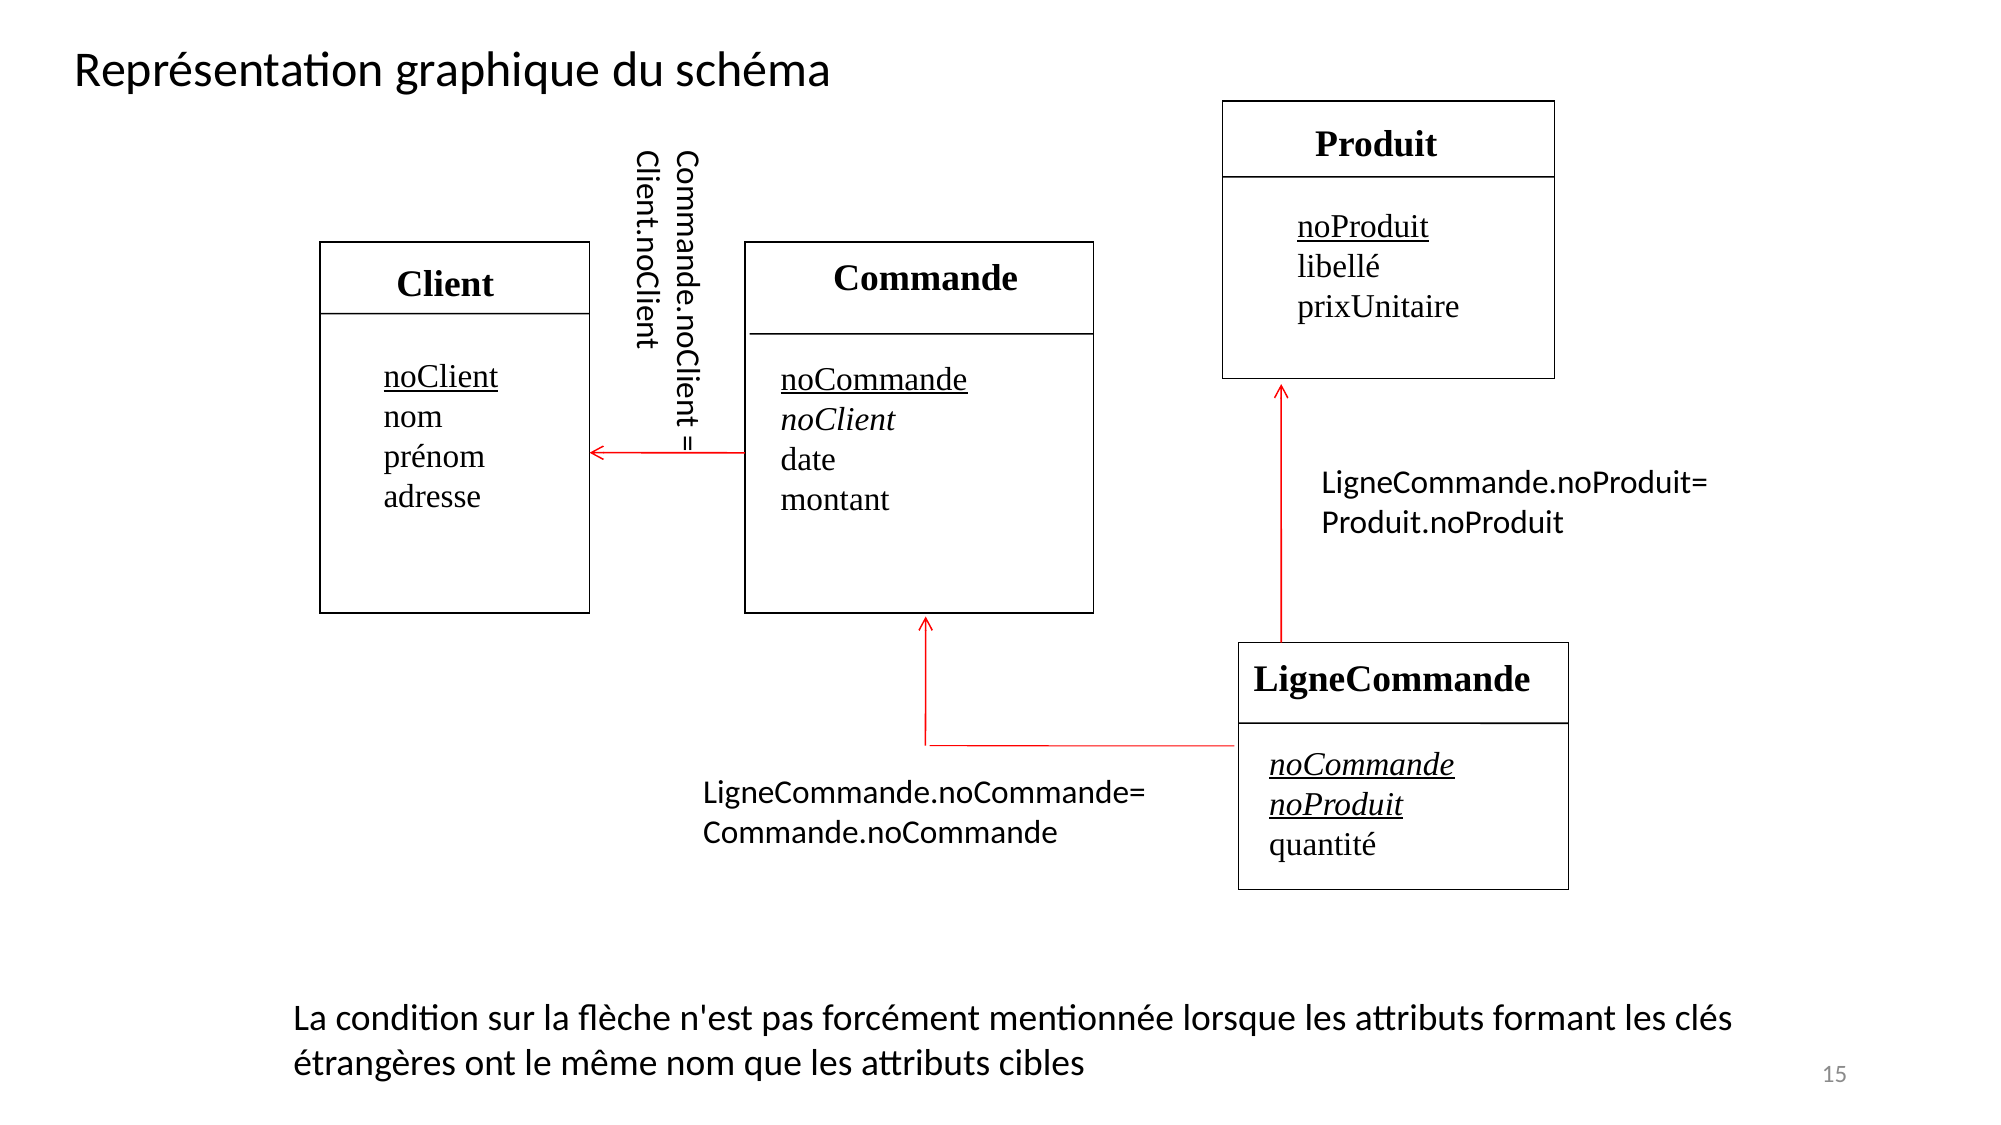

Représentation graphique du schéma

Produit

noProduit
libellé
prixUnitaire

Client

noClient
nom
prénom
adresse

Commande
Commande.noClient =
Client.noClient

noCommande
noClient
date
montant

LigneCommande.noProduit=
Produit.noProduit

LigneCommande

noCommande
noProduit
quantité

LigneCommande.noCommande=
Commande.noCommande
La condition sur la flèche n'est pas forcément mentionnée lorsque les attributs formant les clés
étrangères ont le même nom que les attributs cibles
15